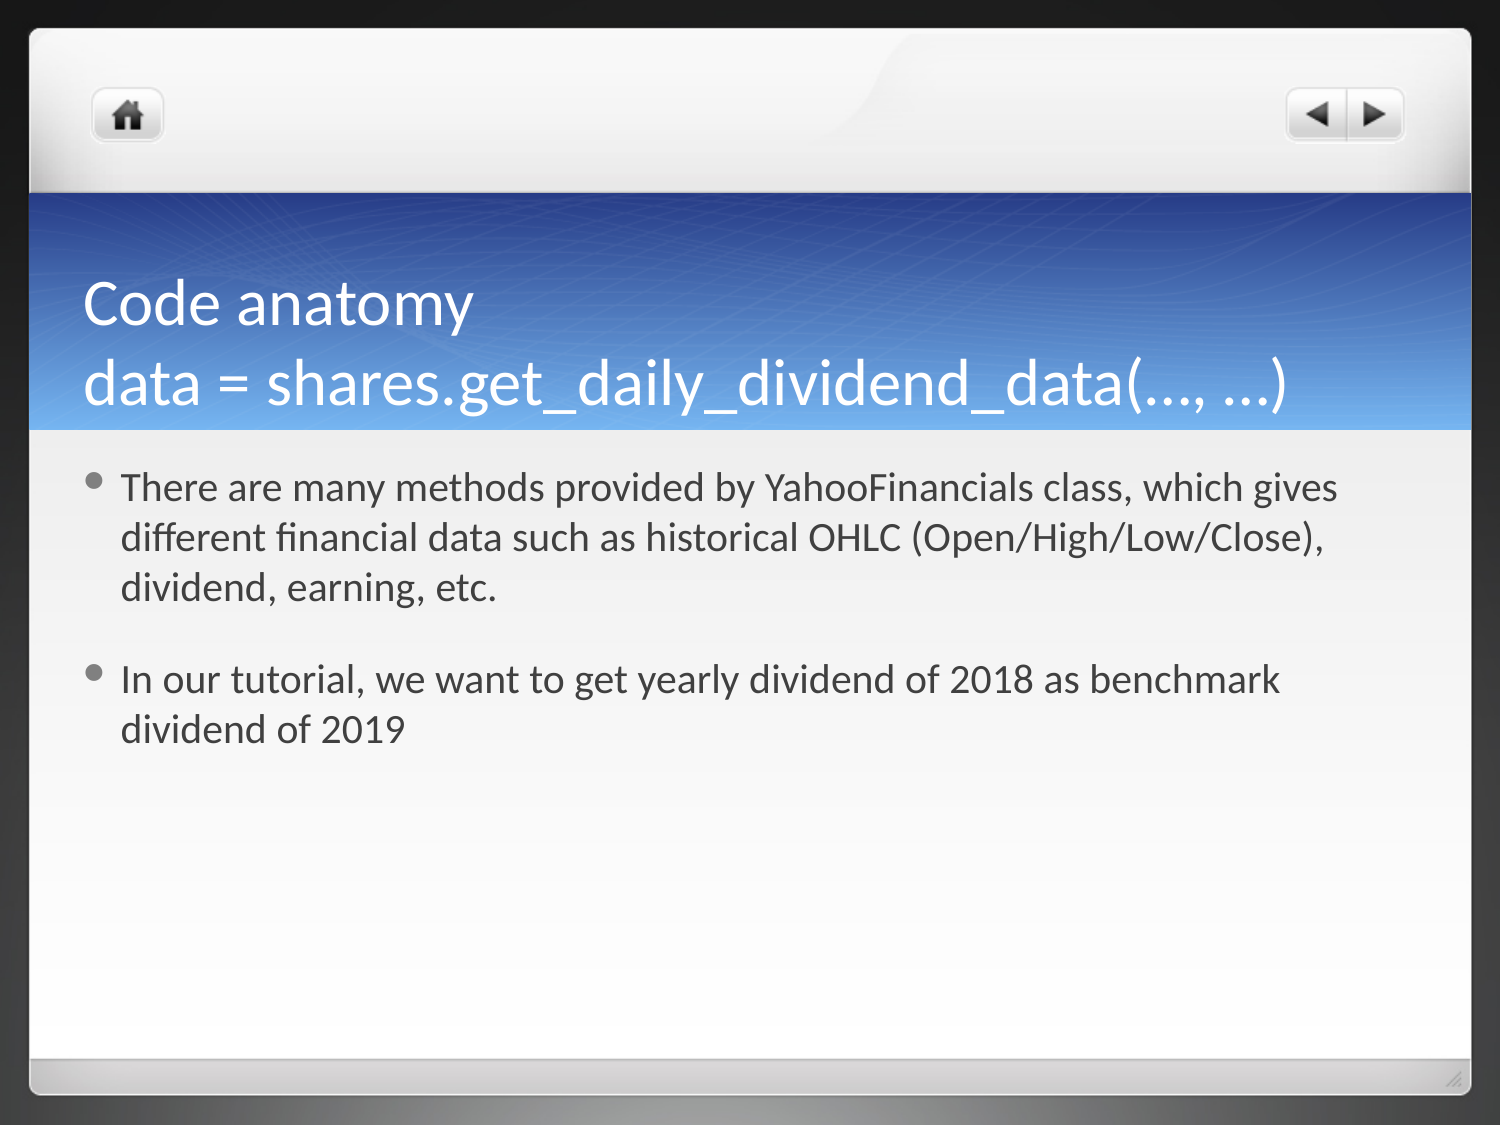

# Code anatomy data = shares.get_daily_dividend_data(…, …)
There are many methods provided by YahooFinancials class, which gives different financial data such as historical OHLC (Open/High/Low/Close), dividend, earning, etc.
In our tutorial, we want to get yearly dividend of 2018 as benchmark dividend of 2019